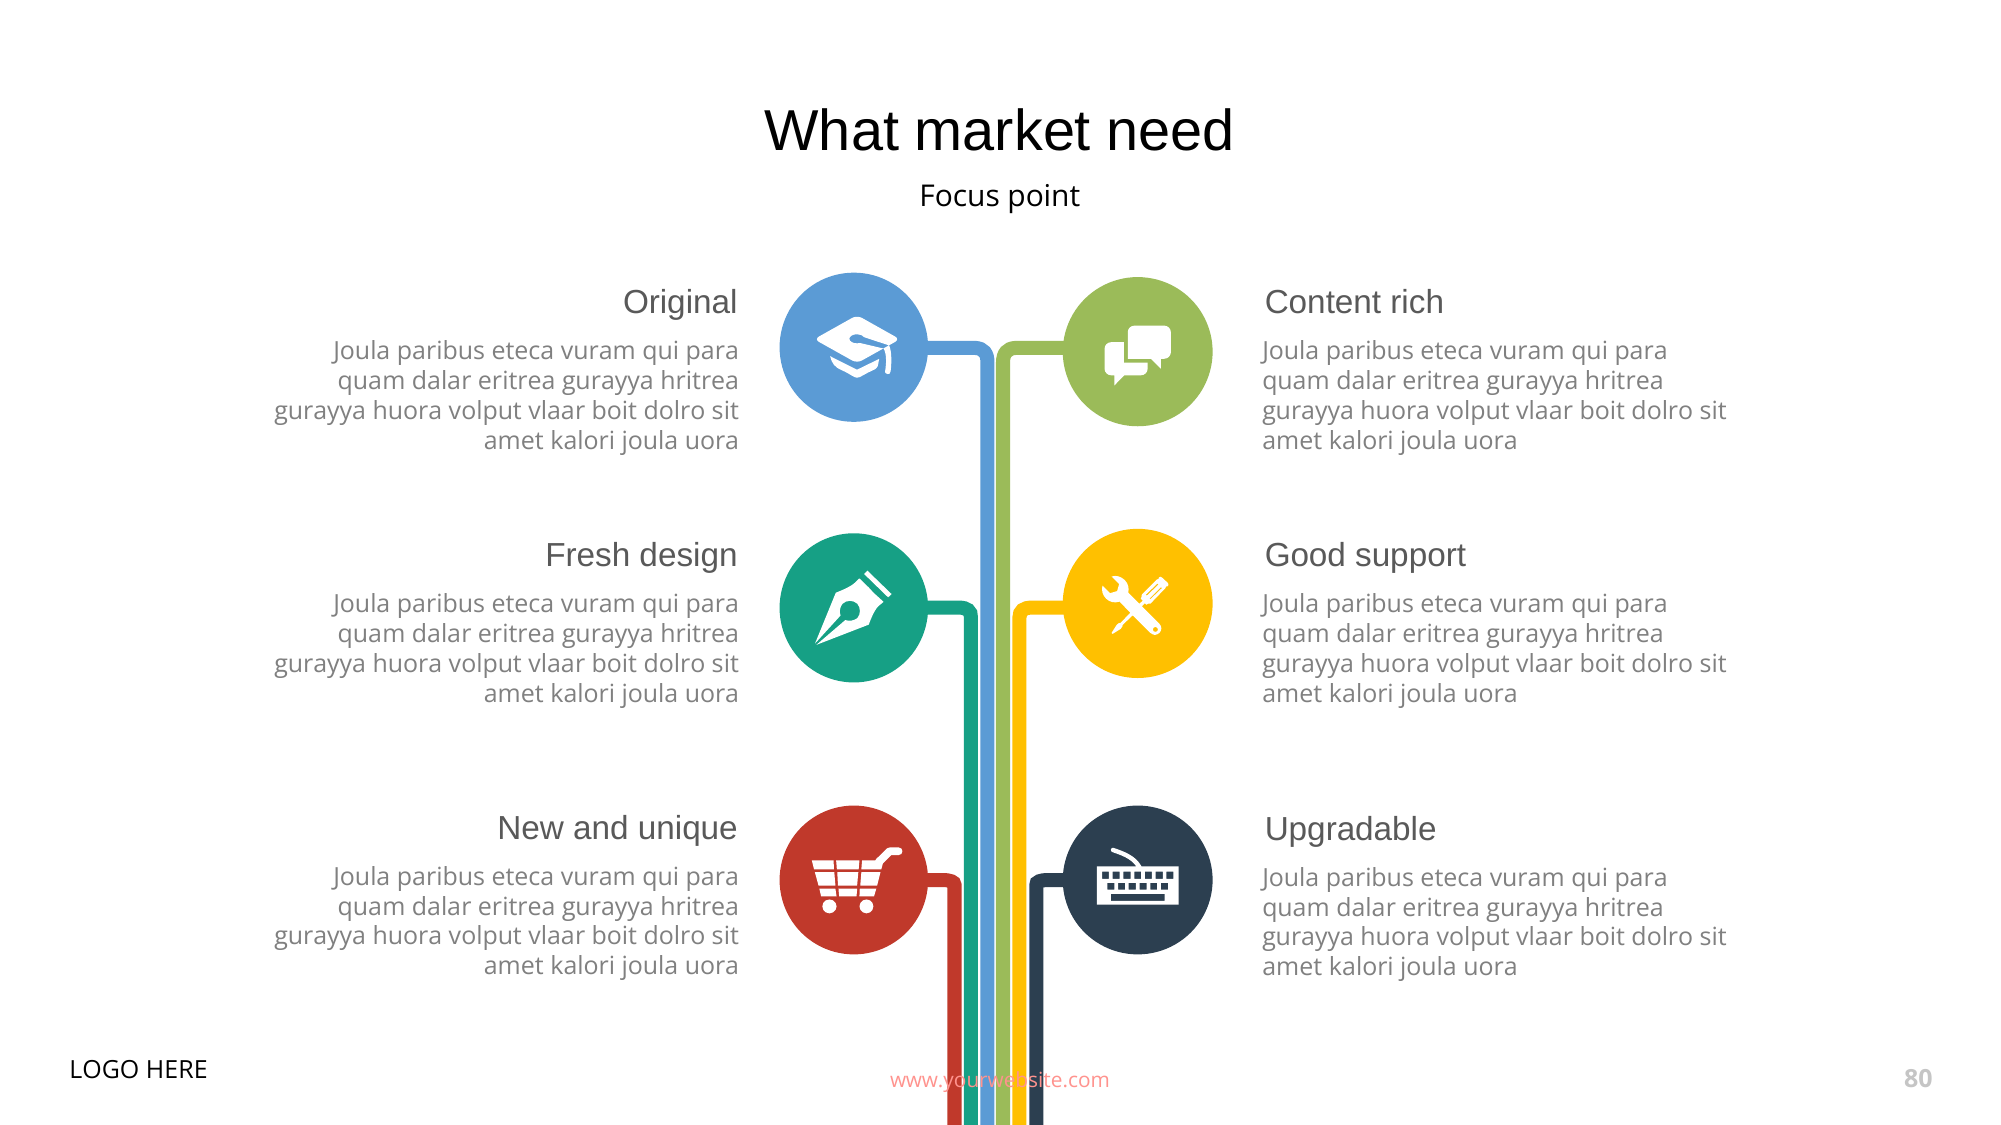

# What market need
Focus point

Original
Joula paribus eteca vuram qui para quam dalar eritrea gurayya hritrea gurayya huora volput vlaar boit dolro sit amet kalori joula uora
Content rich
Joula paribus eteca vuram qui para quam dalar eritrea gurayya hritrea gurayya huora volput vlaar boit dolro sit amet kalori joula uora

Fresh design
Joula paribus eteca vuram qui para quam dalar eritrea gurayya hritrea gurayya huora volput vlaar boit dolro sit amet kalori joula uora
Good support
Joula paribus eteca vuram qui para quam dalar eritrea gurayya hritrea gurayya huora volput vlaar boit dolro sit amet kalori joula uora

New and unique
Joula paribus eteca vuram qui para quam dalar eritrea gurayya hritrea gurayya huora volput vlaar boit dolro sit amet kalori joula uora
Upgradable
Joula paribus eteca vuram qui para quam dalar eritrea gurayya hritrea gurayya huora volput vlaar boit dolro sit amet kalori joula uora

LOGO HERE
www.yourwebsite.com
80